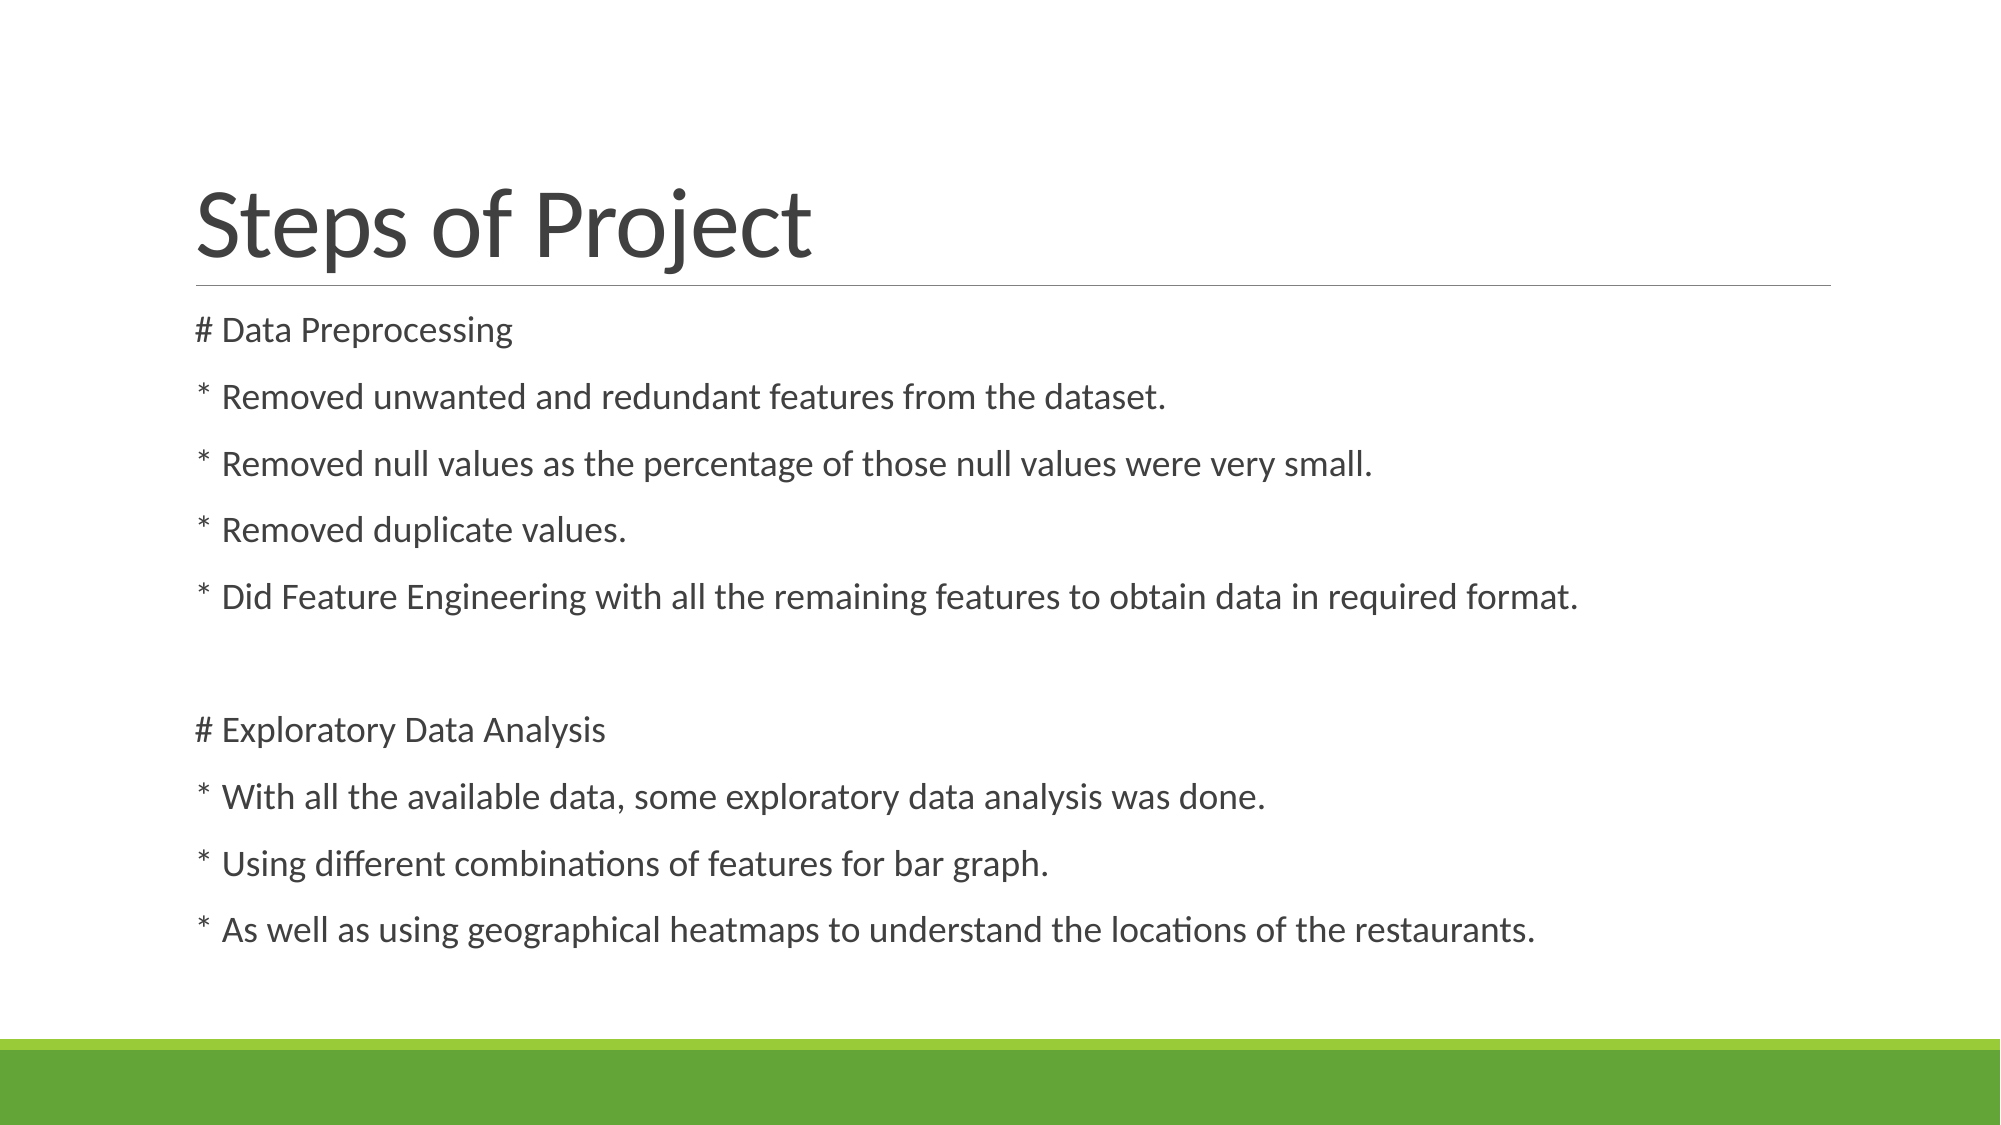

# Steps of Project
# Data Preprocessing
* Removed unwanted and redundant features from the dataset.
* Removed null values as the percentage of those null values were very small.
* Removed duplicate values.
* Did Feature Engineering with all the remaining features to obtain data in required format.

# Exploratory Data Analysis
* With all the available data, some exploratory data analysis was done.
* Using different combinations of features for bar graph.
* As well as using geographical heatmaps to understand the locations of the restaurants.